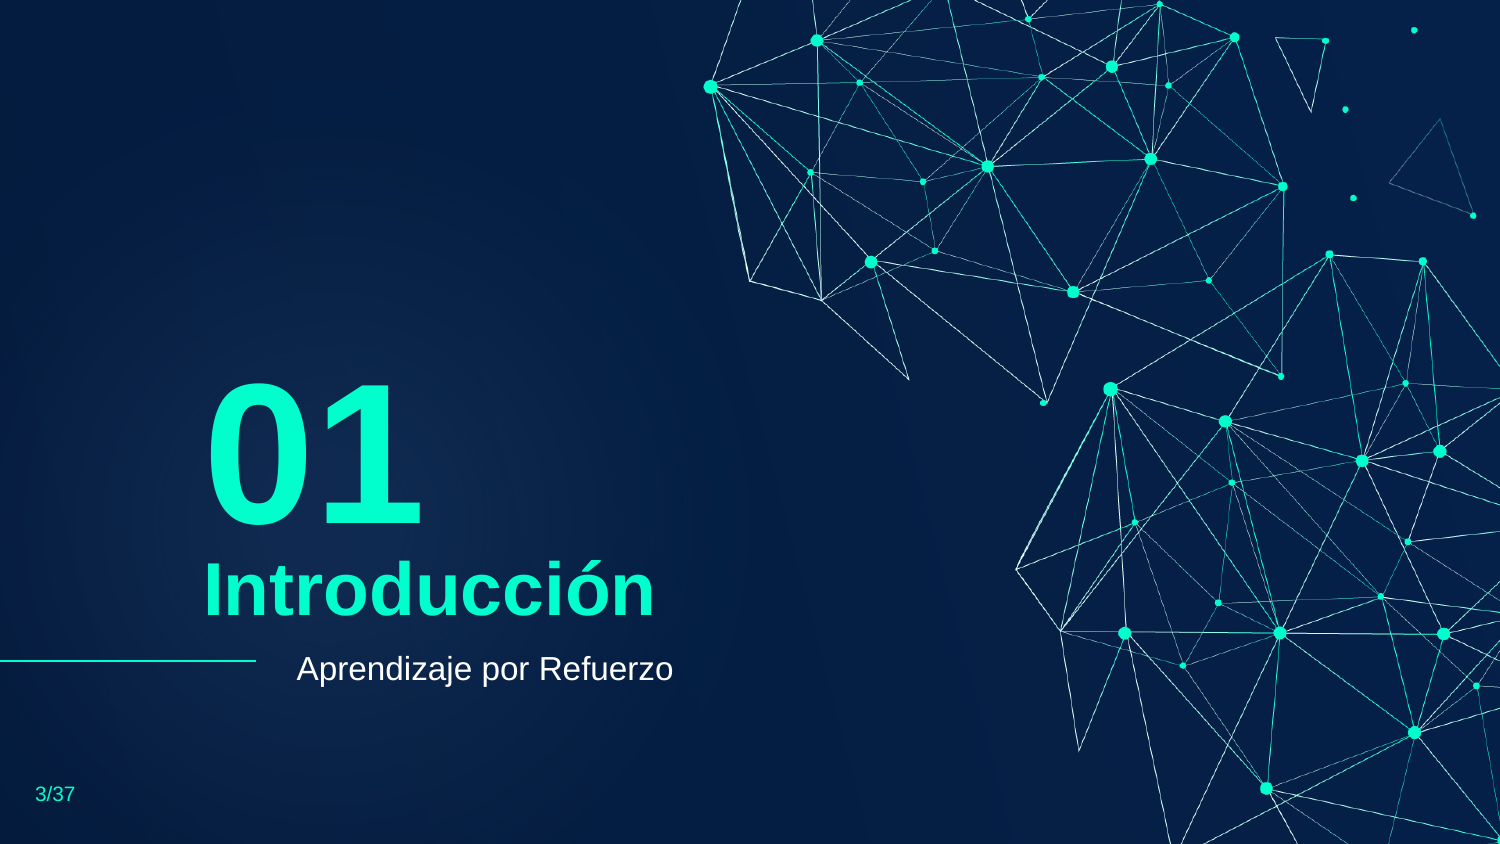

01
# Introducción
Aprendizaje por Refuerzo
3/37